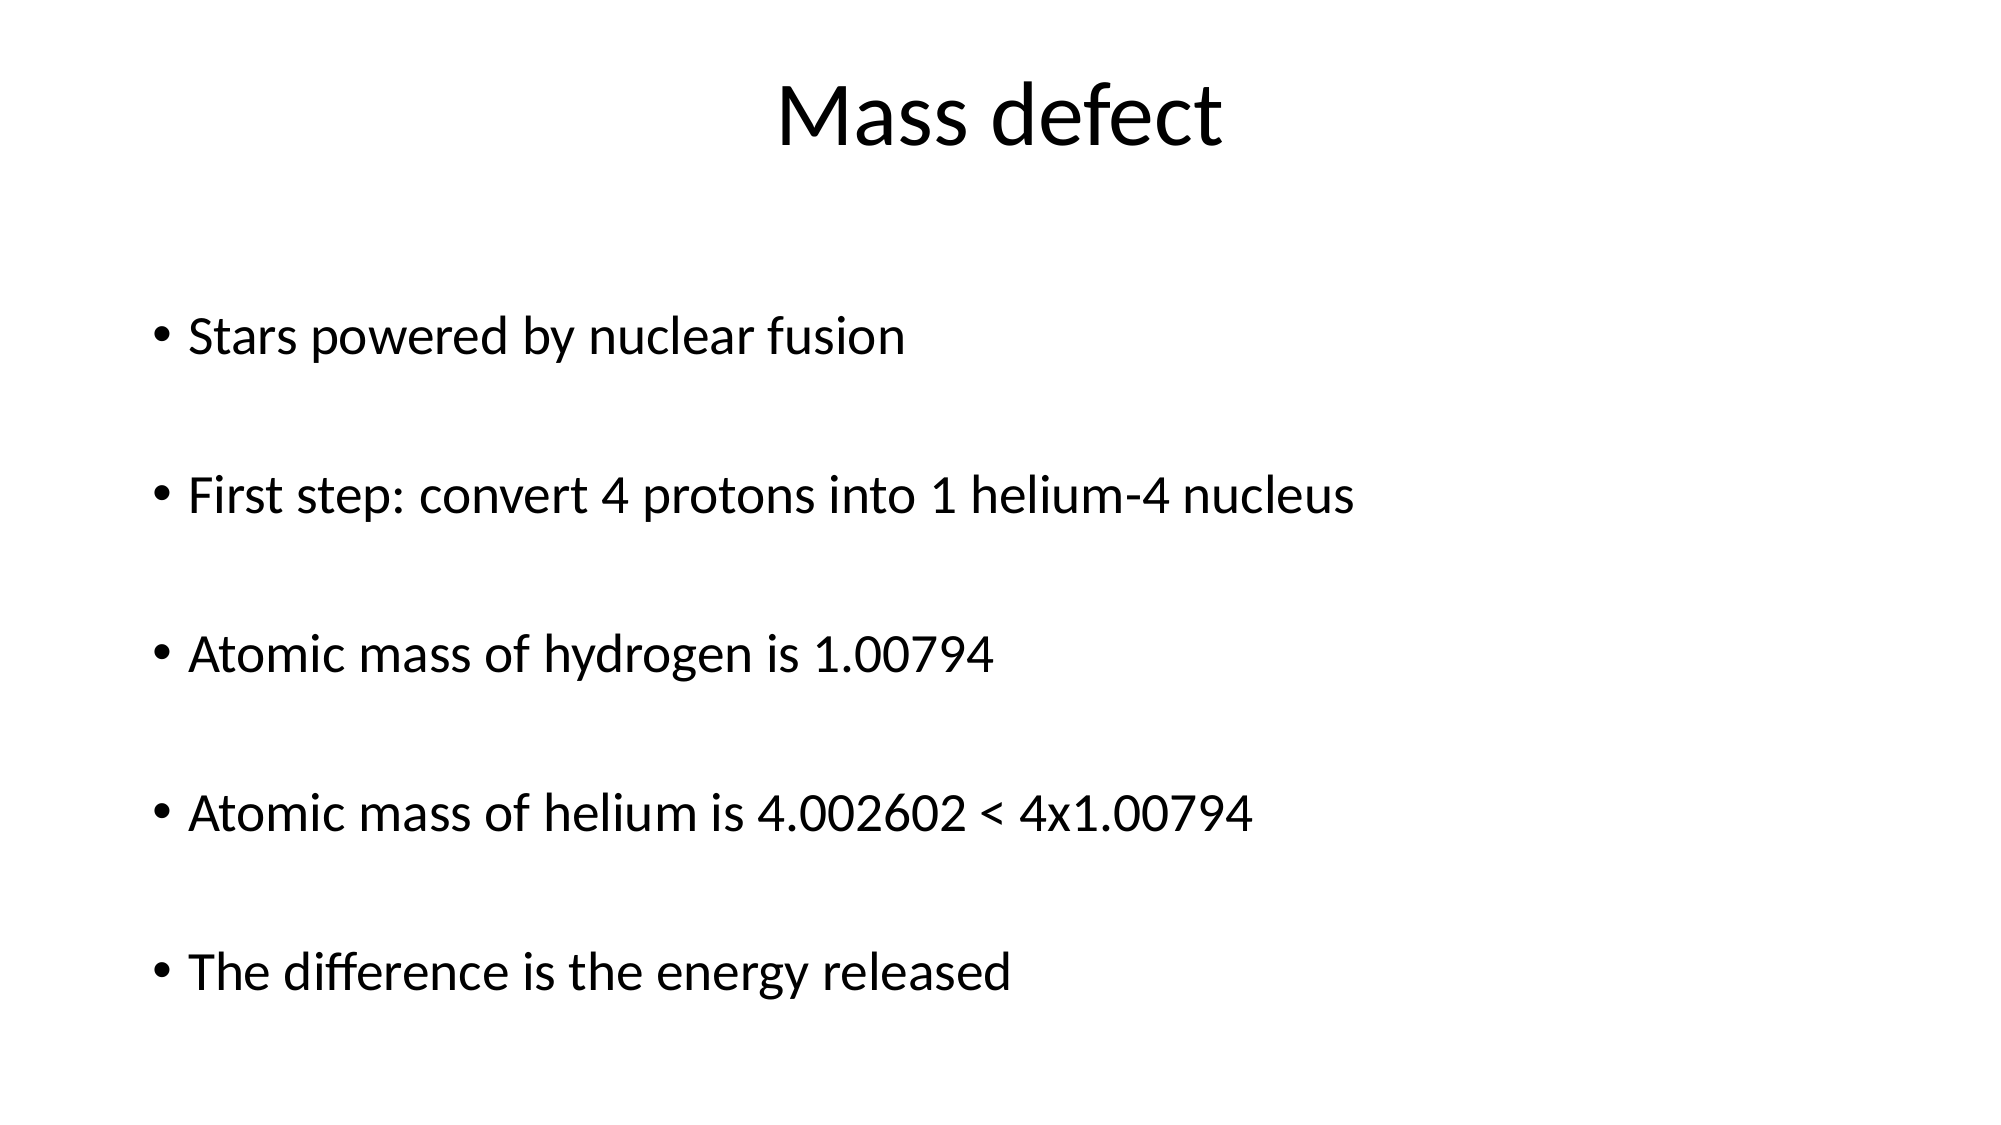

# Mass defect
Stars powered by nuclear fusion

First step: convert 4 protons into 1 helium-4 nucleus

Atomic mass of hydrogen is 1.00794

Atomic mass of helium is 4.002602 < 4x1.00794

The difference is the energy released